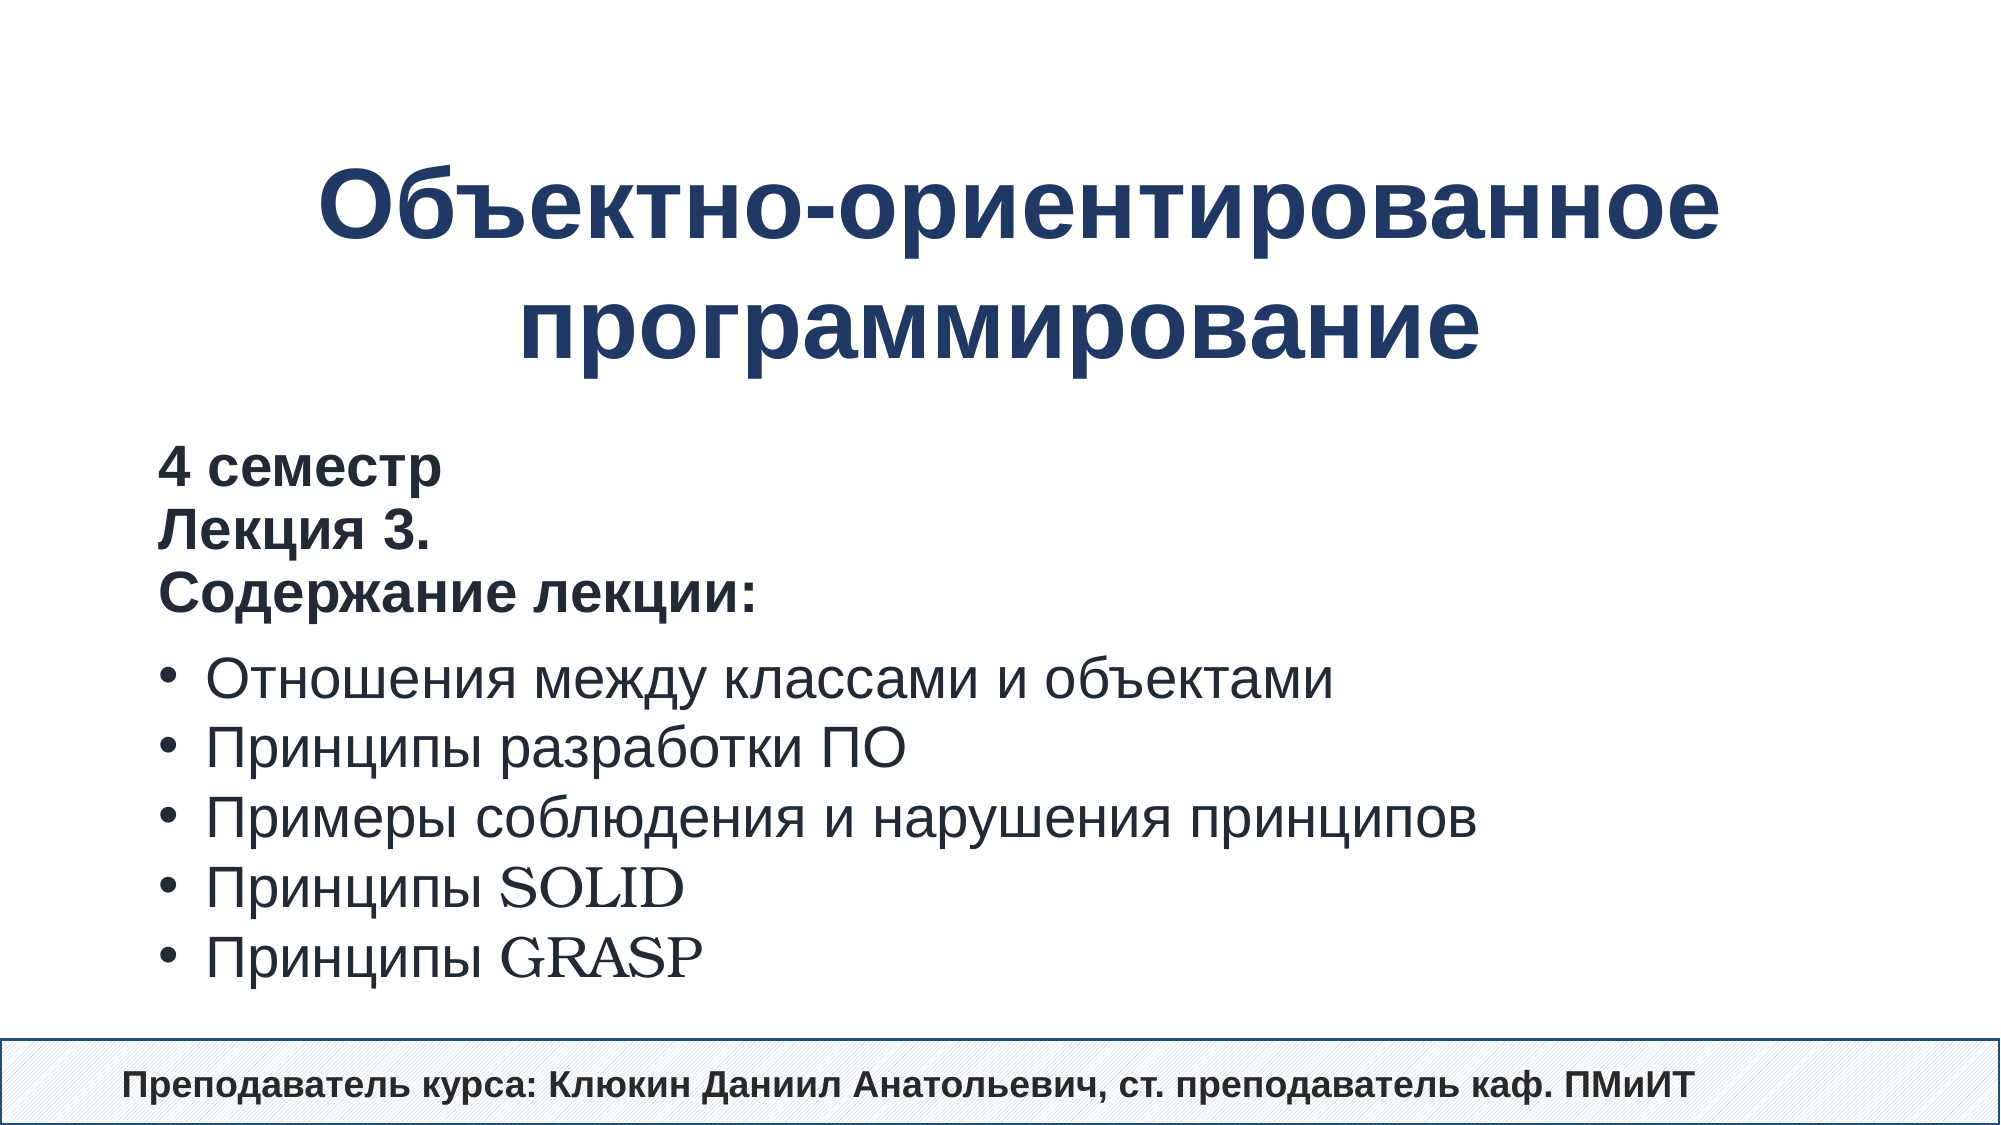

Объектно-ориентированное программирование
# 4 семестр Лекция 3. Содержание лекции:
Отношения между классами и объектами
Принципы разработки ПО
Примеры соблюдения и нарушения принципов
Принципы SOLID
Принципы GRASP
Преподаватель курса: Клюкин Даниил Анатольевич, ст. преподаватель каф. ПМиИТ